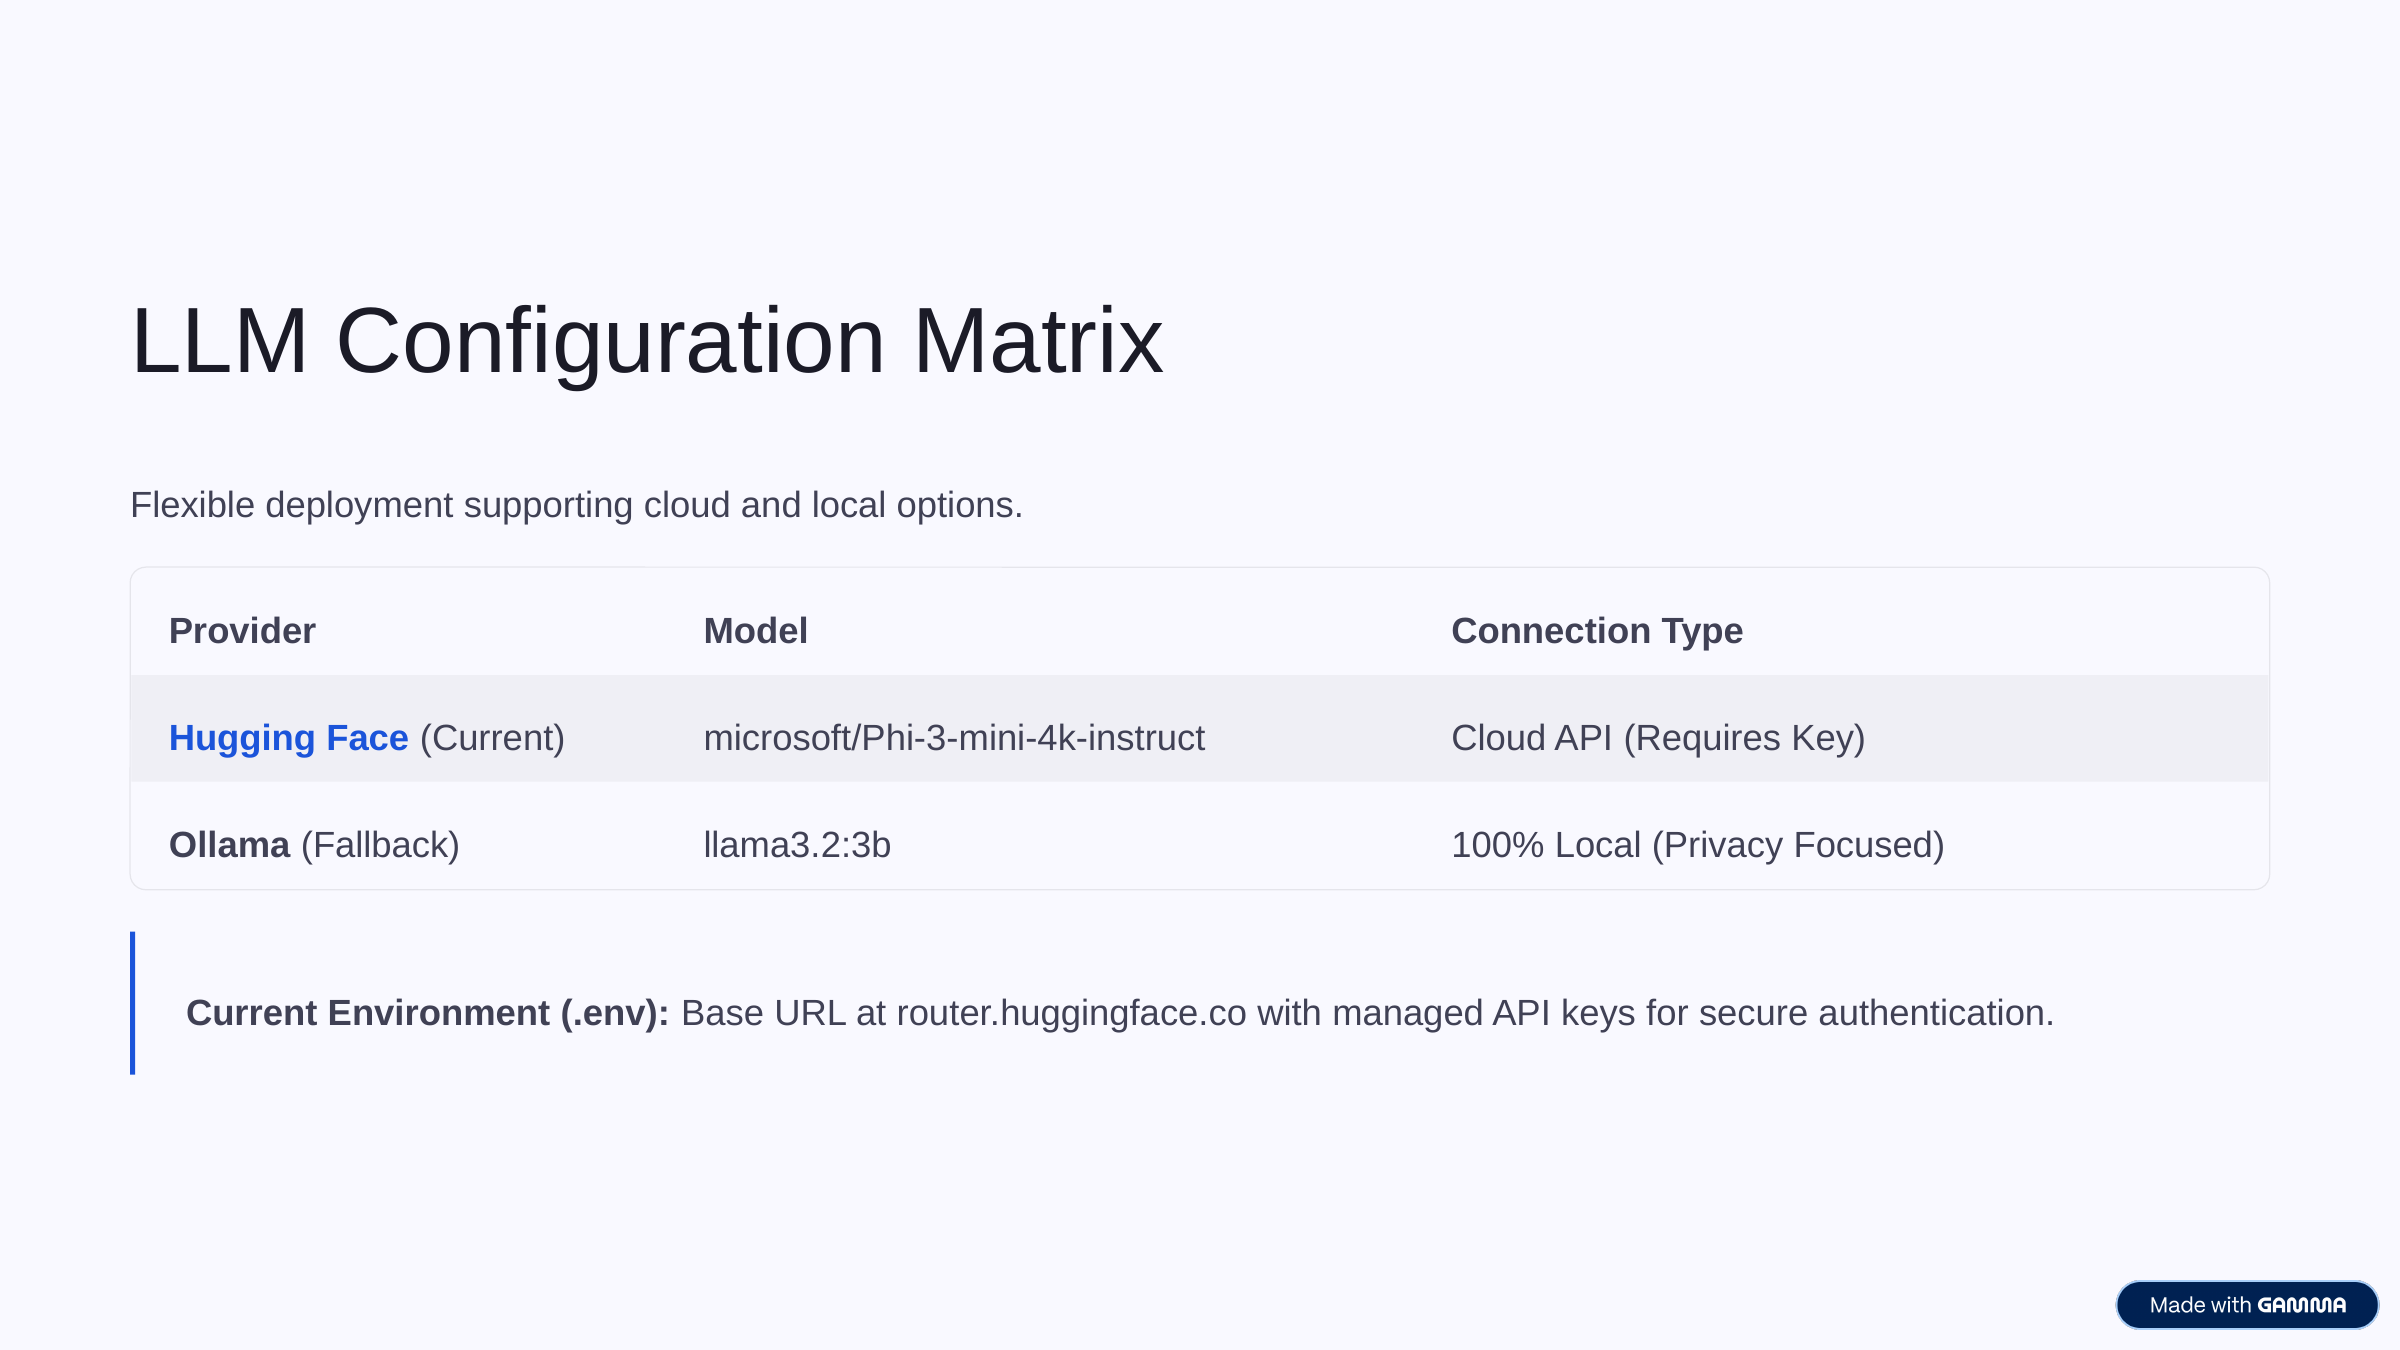

LLM Configuration Matrix
Flexible deployment supporting cloud and local options.

Provider
Model
Connection Type

Hugging Face (Current)
microsoft/Phi-3-mini-4k-instruct
Cloud API (Requires Key)

Ollama (Fallback)
llama3.2:3b
100% Local (Privacy Focused)

Current Environment (.env): Base URL at router.huggingface.co with managed API keys for secure authentication.